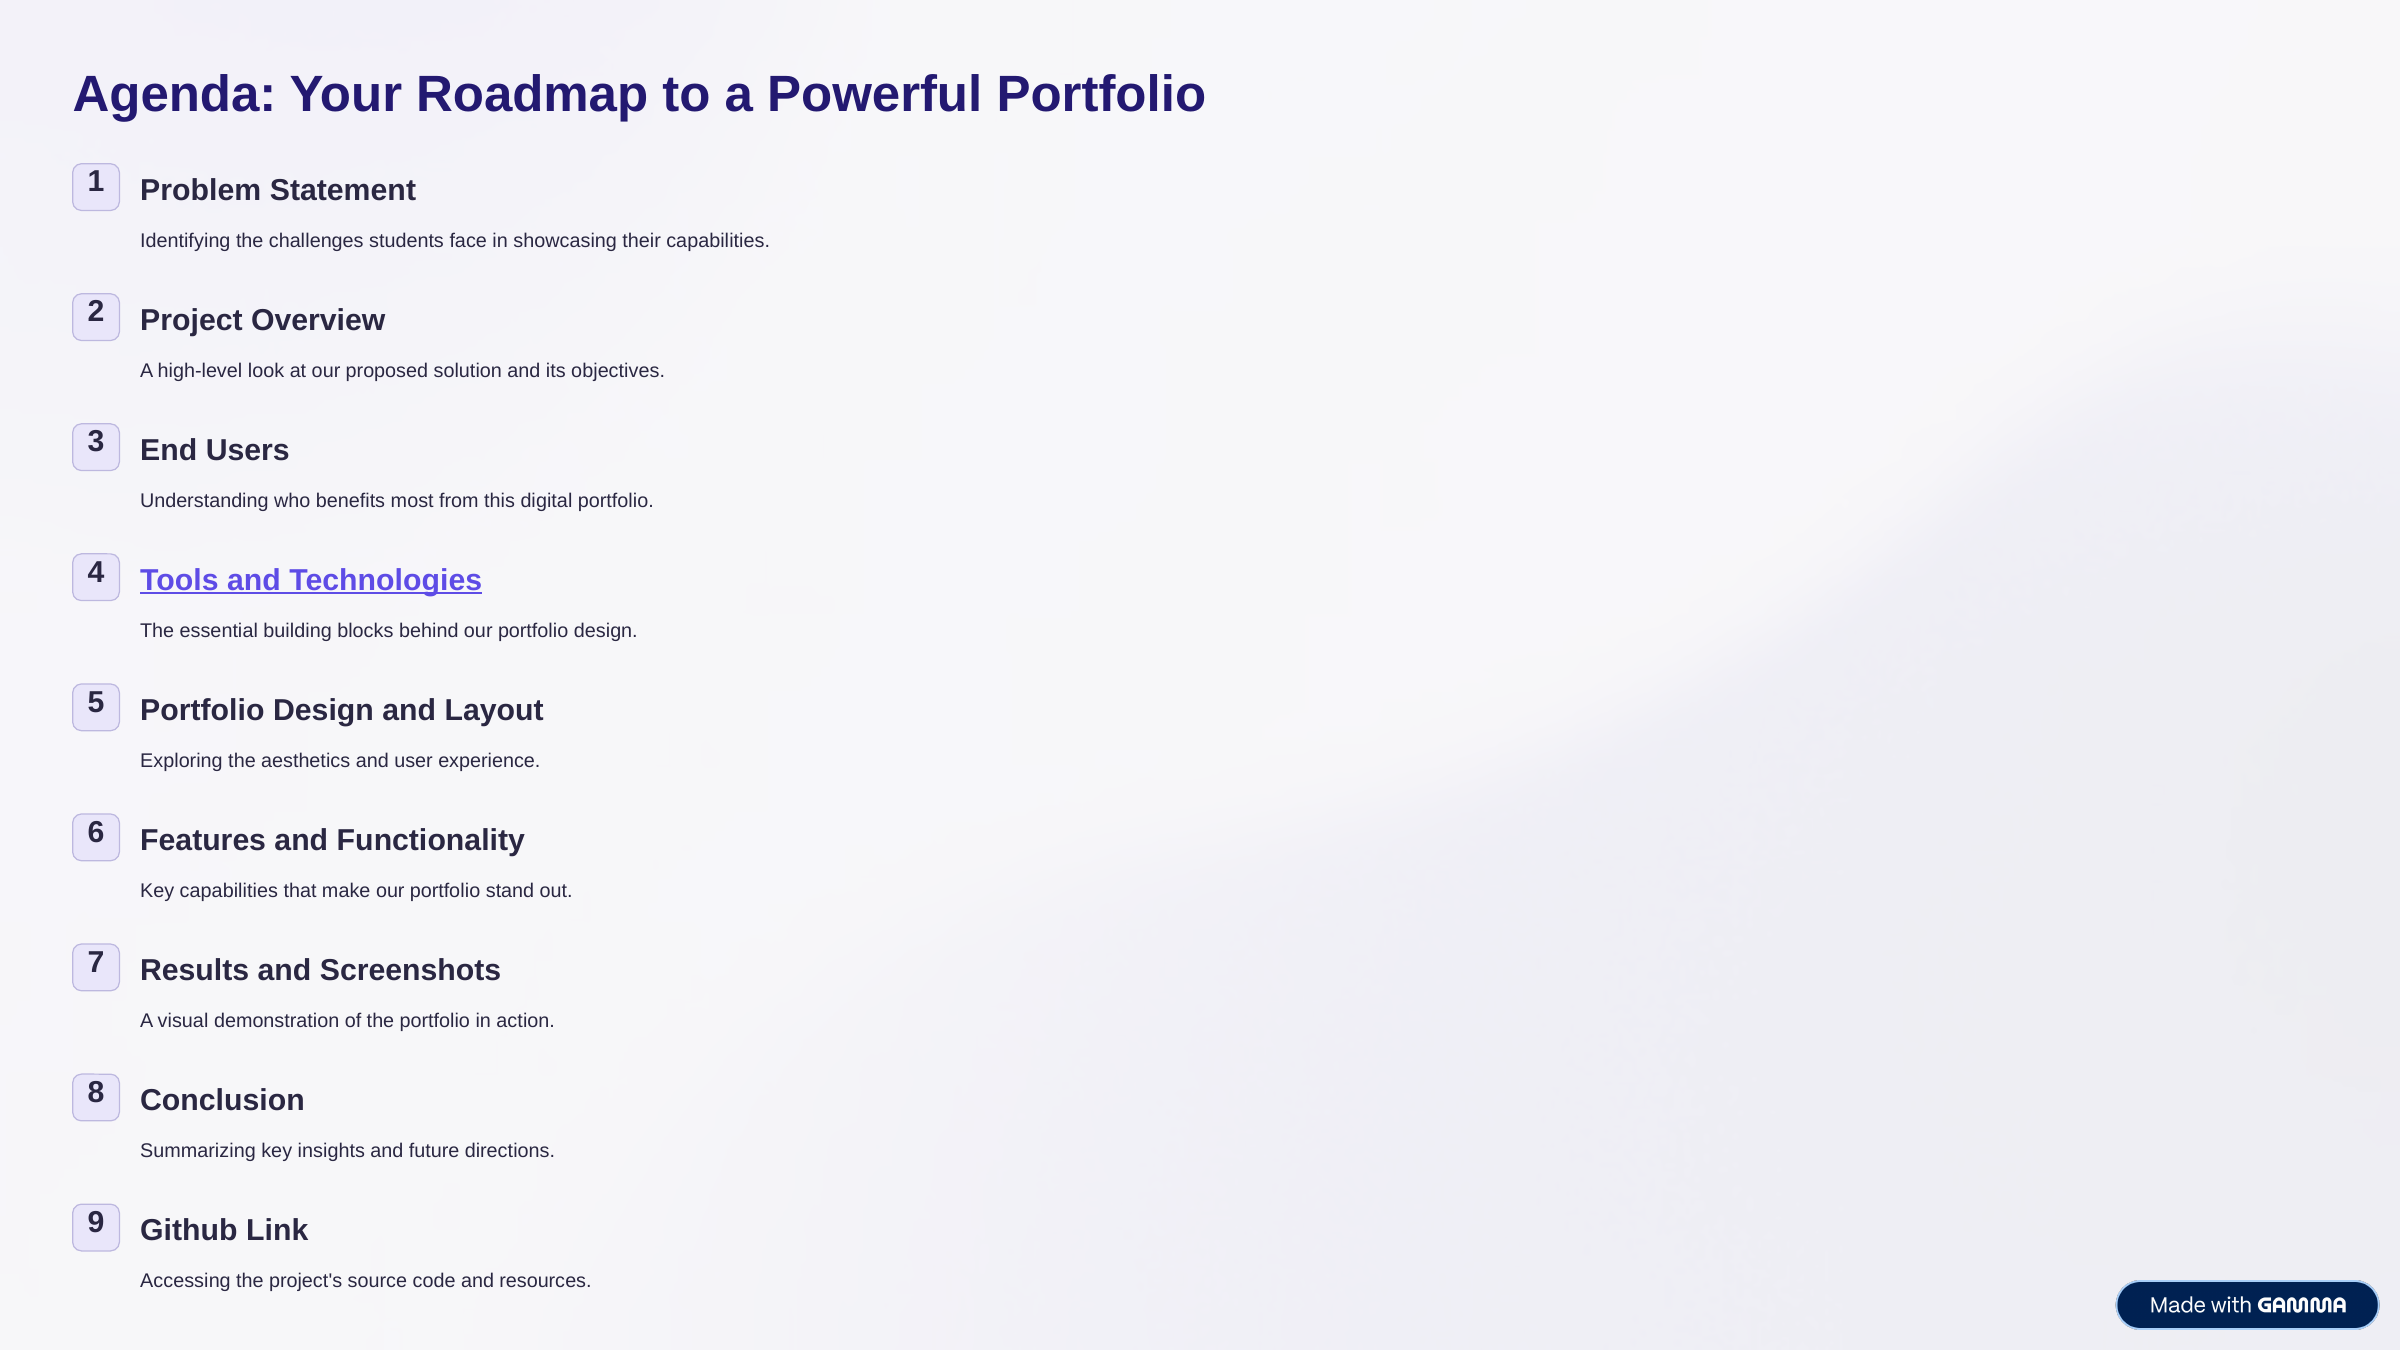

Agenda: Your Roadmap to a Powerful Portfolio

1
Problem Statement
Identifying the challenges students face in showcasing their capabilities.

2
Project Overview
A high-level look at our proposed solution and its objectives.

3
End Users
Understanding who benefits most from this digital portfolio.

4
Tools and Technologies
The essential building blocks behind our portfolio design.

5
Portfolio Design and Layout
Exploring the aesthetics and user experience.

6
Features and Functionality
Key capabilities that make our portfolio stand out.

7
Results and Screenshots
A visual demonstration of the portfolio in action.

8
Conclusion
Summarizing key insights and future directions.

9
Github Link
Accessing the project's source code and resources.